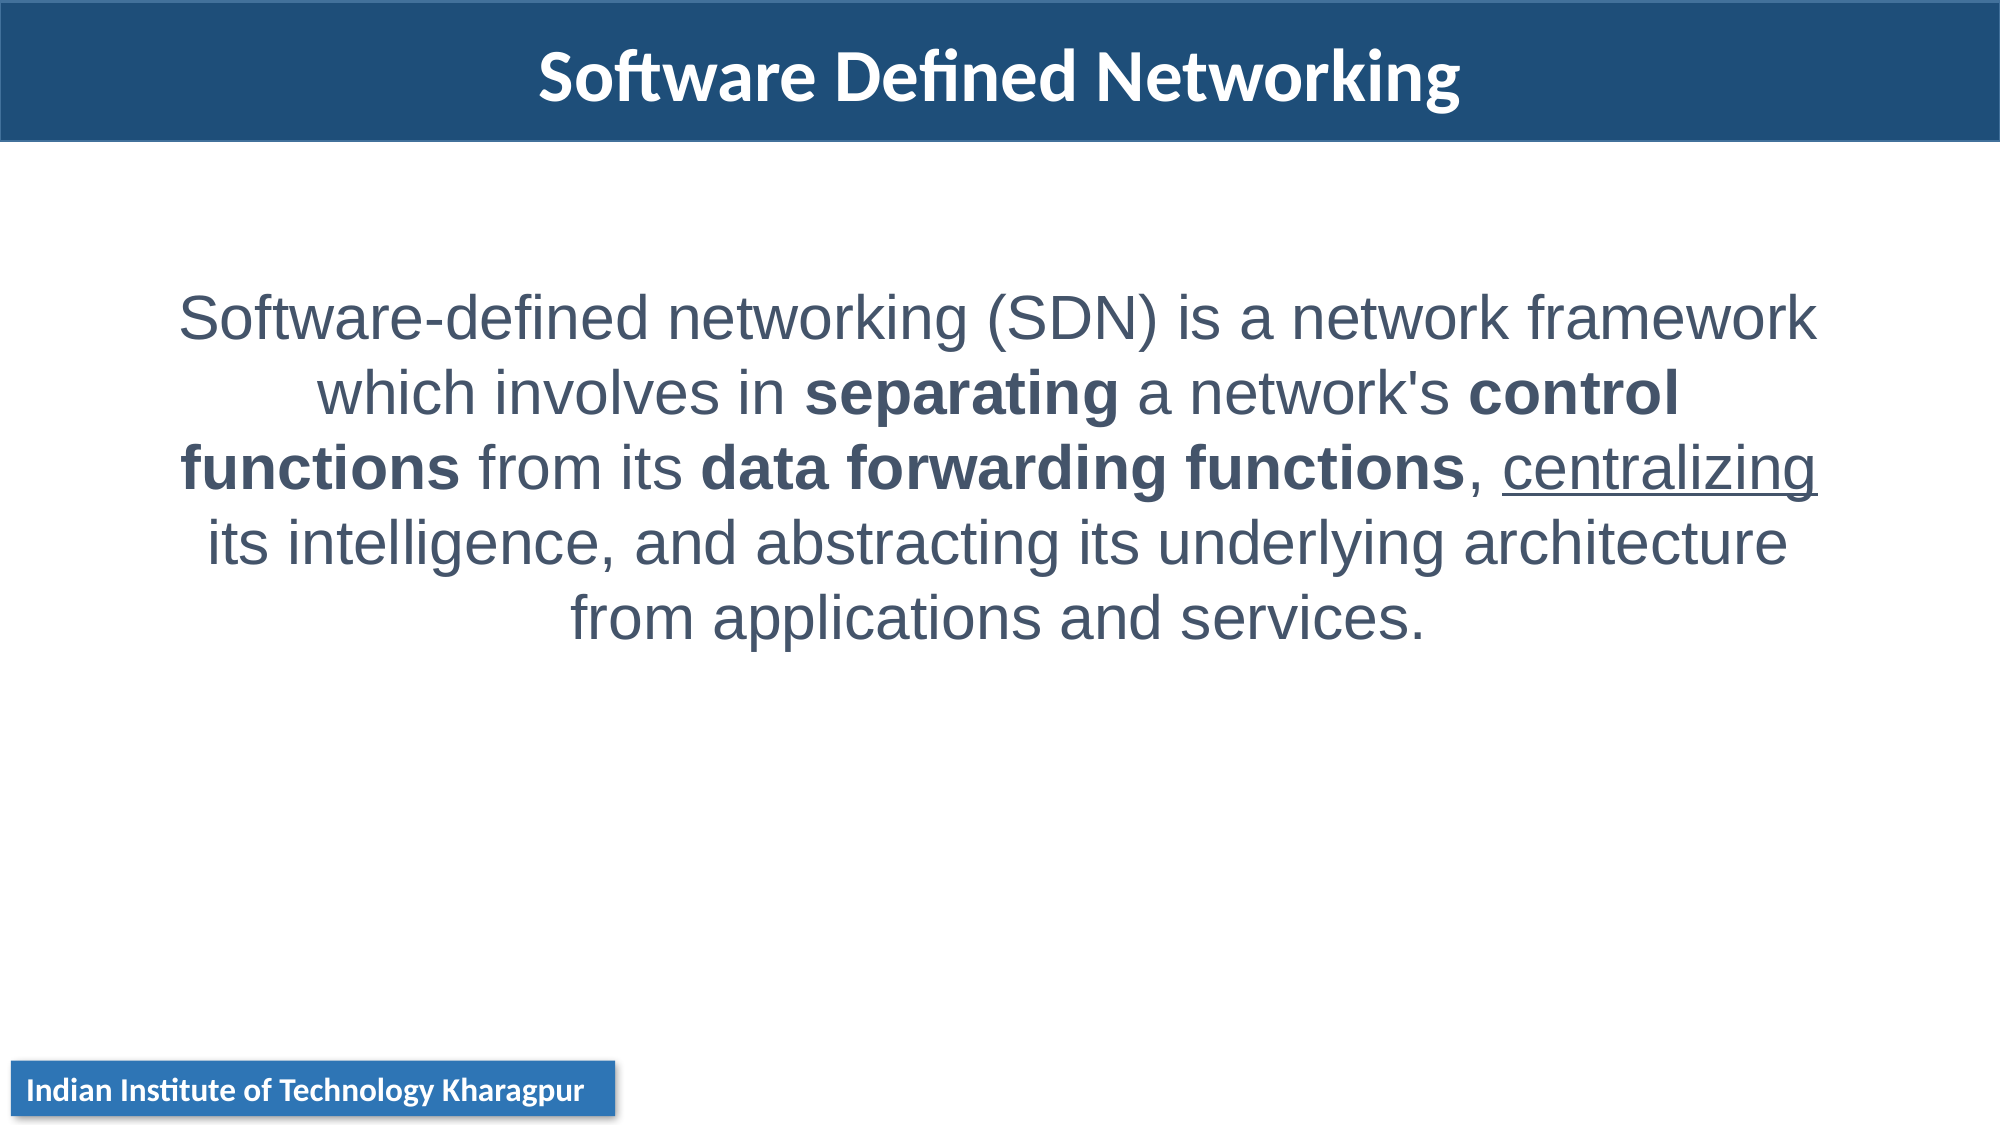

Software Defined Networking
Software-defined networking (SDN) is a network framework which involves in separating a network's control functions from its data forwarding functions, centralizing its intelligence, and abstracting its underlying architecture from applications and services.

Indian Institute of Technology Kharagpur